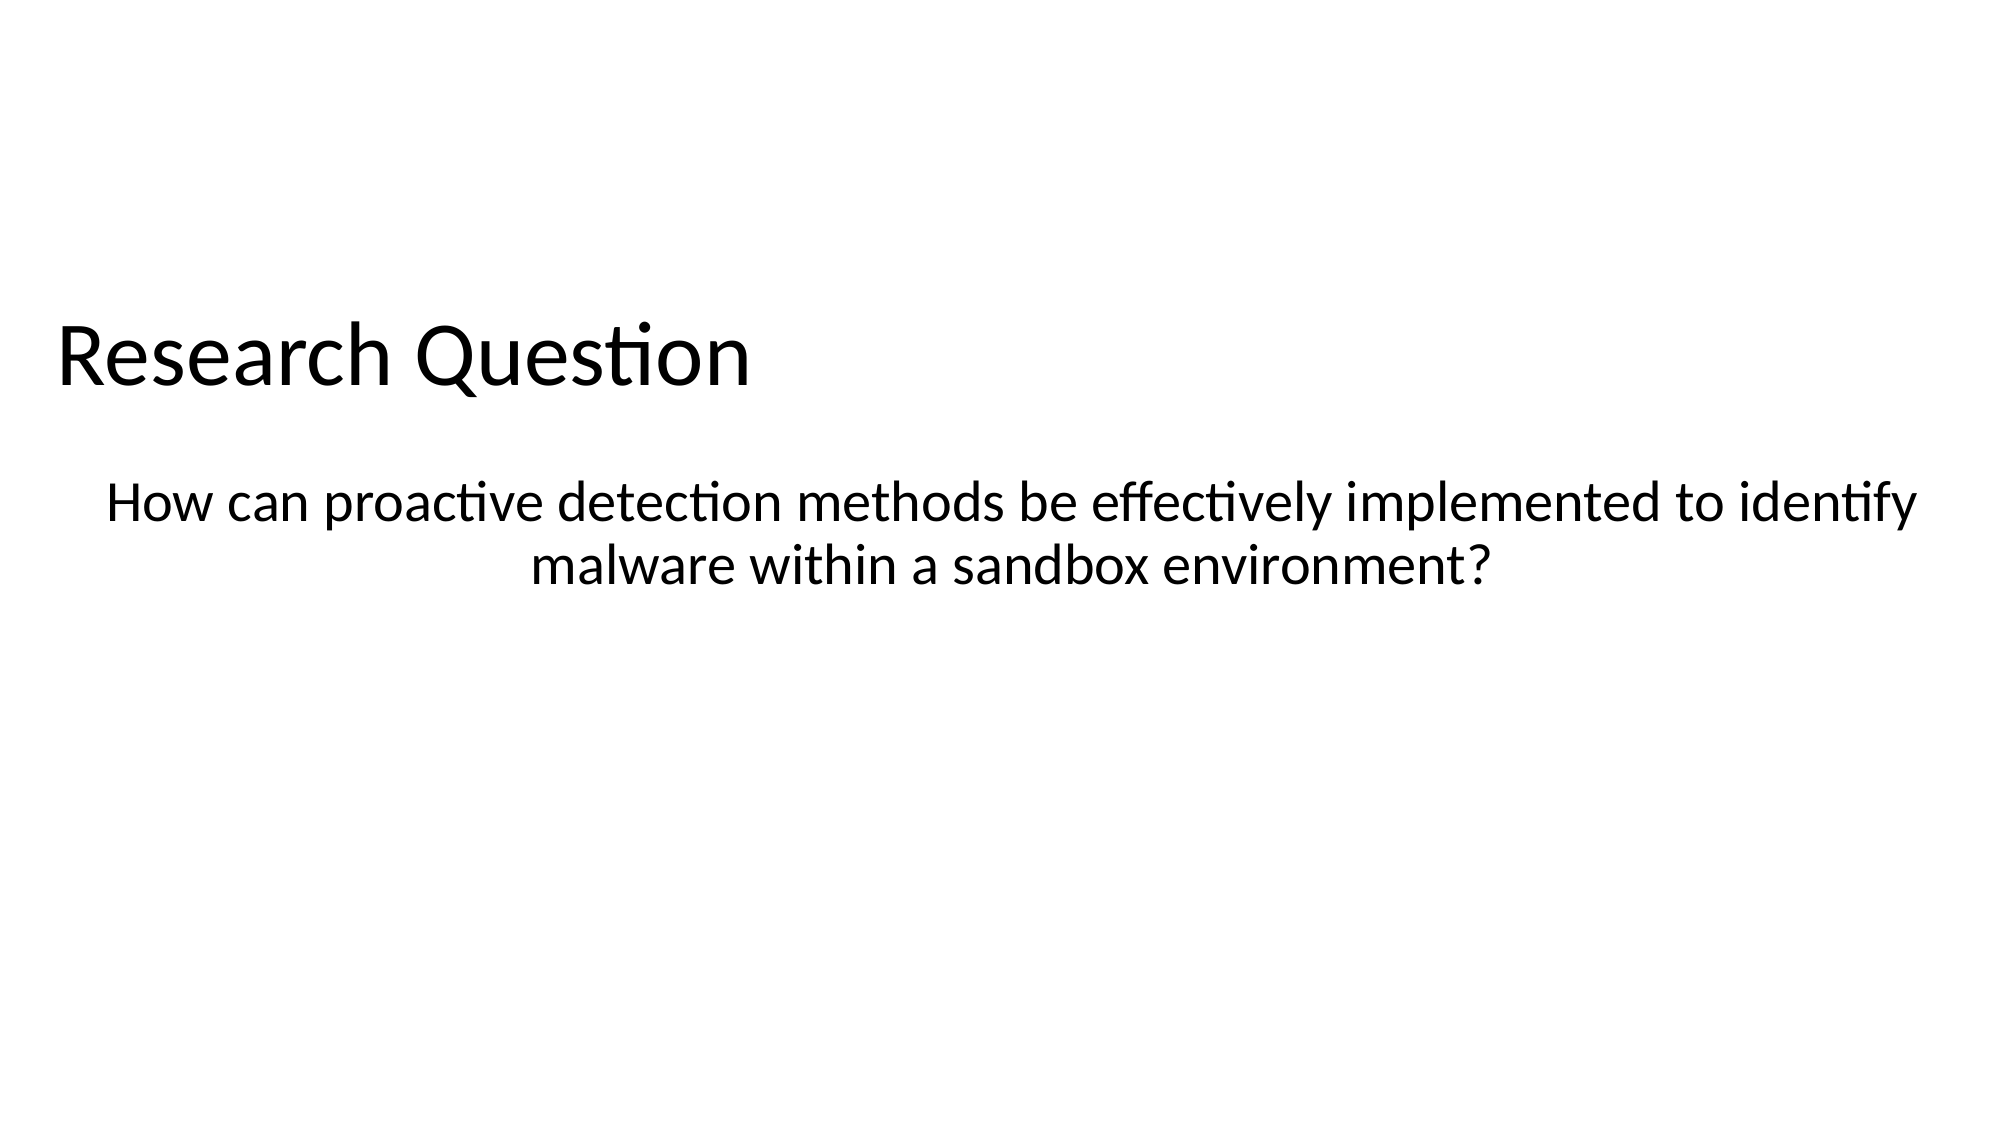

# Research Question
How can proactive detection methods be effectively implemented to identify malware within a sandbox environment?